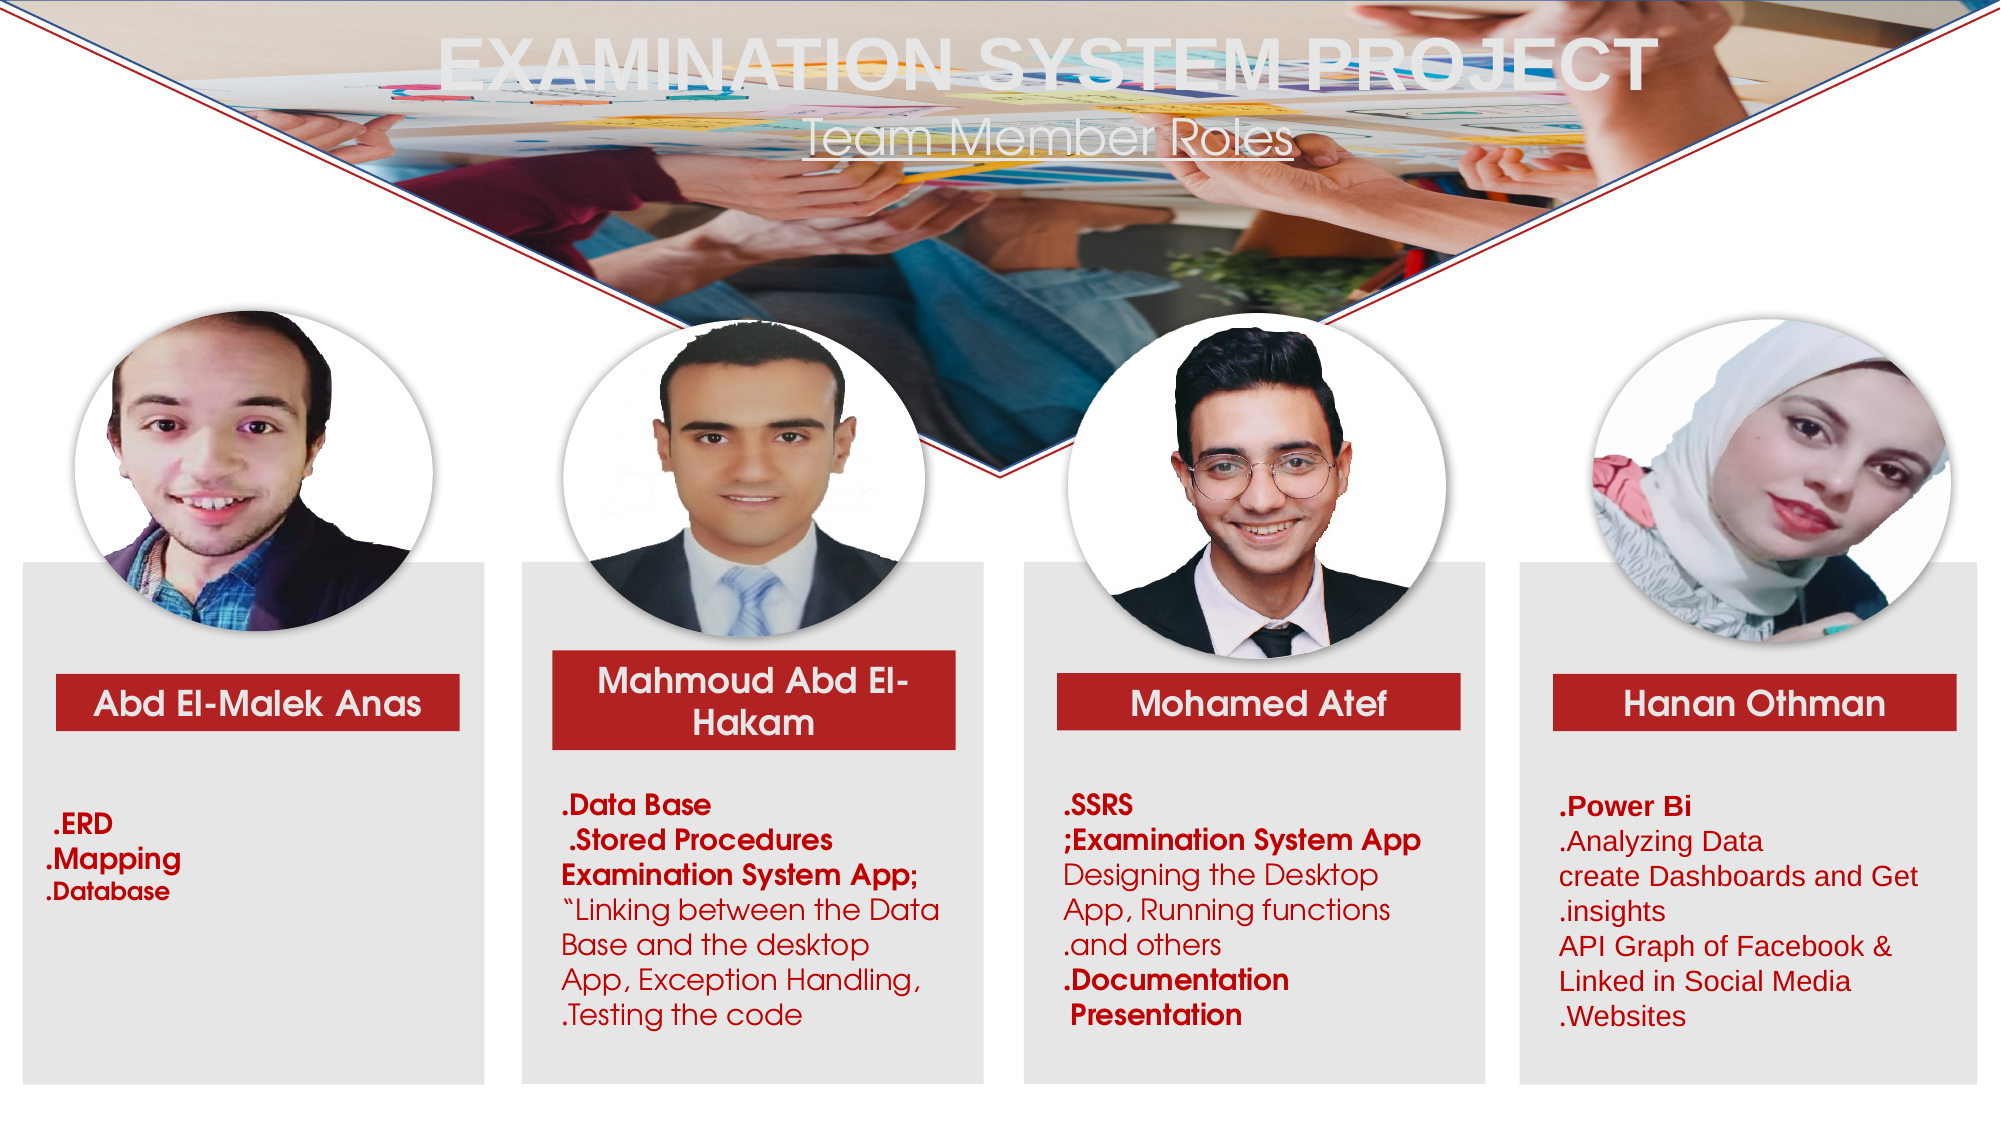

EXAMINATION SYSTEM PROJECT
Team Member Roles

Data Base.
Stored Procedures.
Examination System App; “Linking between the Data Base and the desktop App, Exception Handling, Testing the code.

SSRS.
Examination System App;
Designing the Desktop App, Running functions and others.
Documentation.
Presentation

Power Bi.
Analyzing Data.
create Dashboards and Get insights.
API Graph of Facebook & Linked in Social Media Websites.

Mahmoud Abd El-Hakam
Mohamed Atef
Abd El-Malek Anas
Hanan Othman
ERD.
Mapping.
Database.